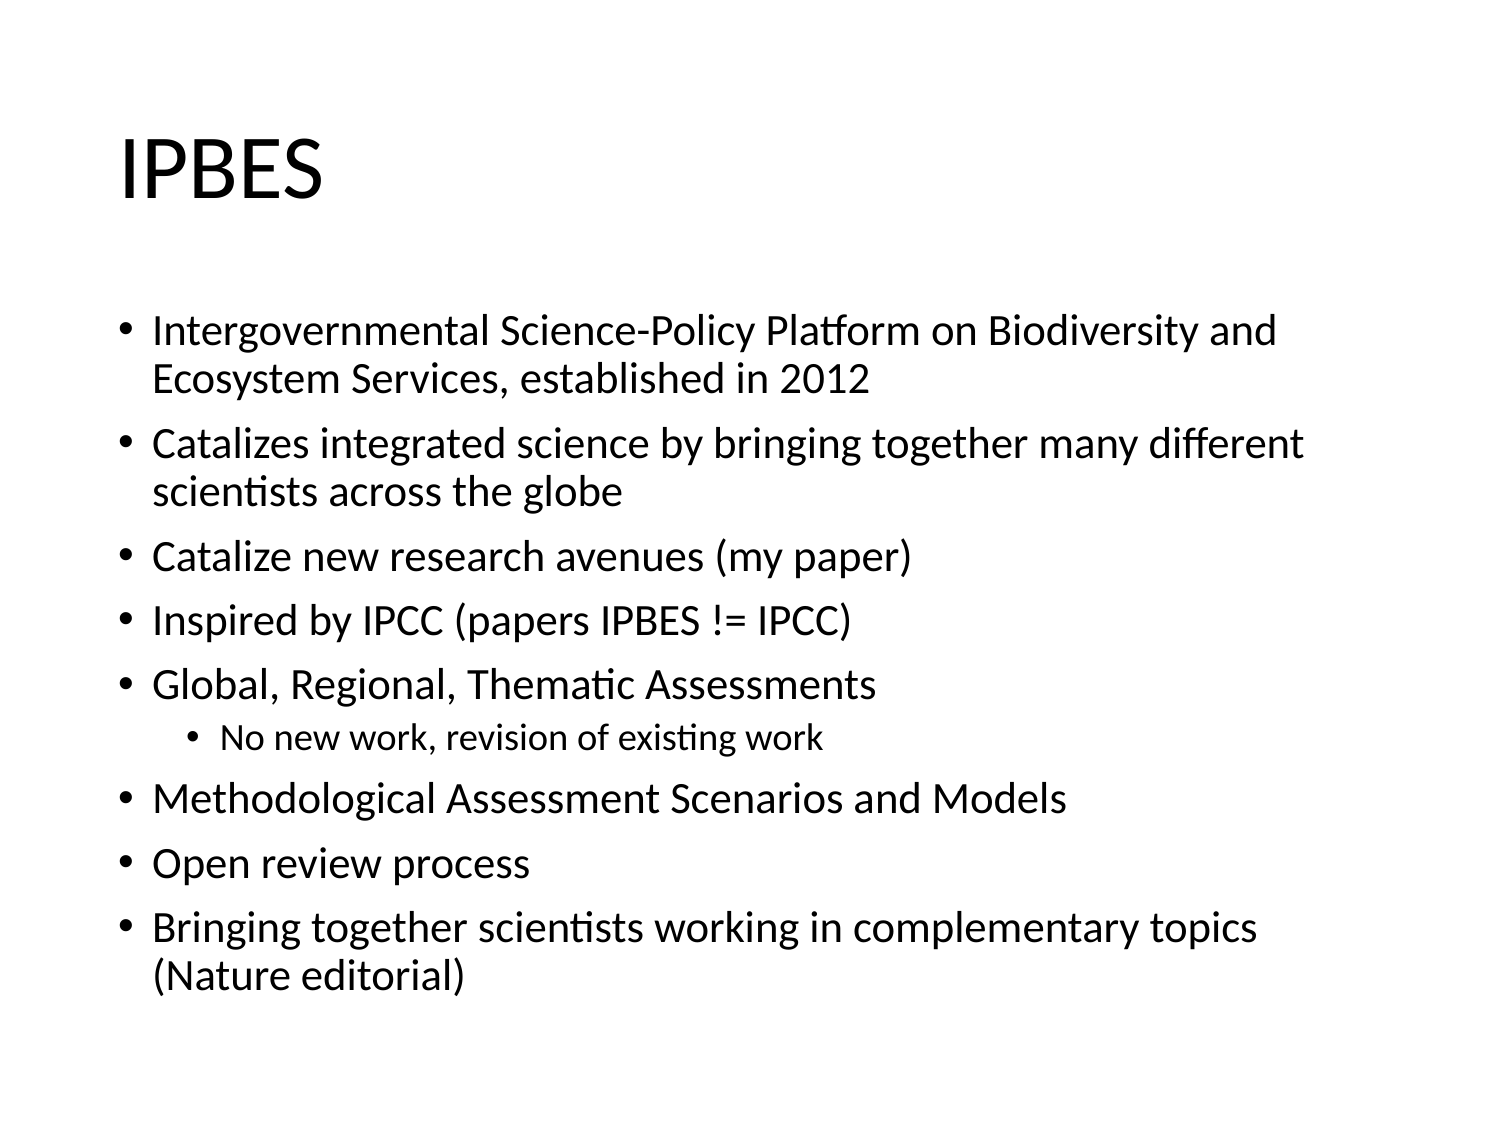

# IPBES
Intergovernmental Science-Policy Platform on Biodiversity and Ecosystem Services, established in 2012
Catalizes integrated science by bringing together many different scientists across the globe
Catalize new research avenues (my paper)
Inspired by IPCC (papers IPBES != IPCC)
Global, Regional, Thematic Assessments
No new work, revision of existing work
Methodological Assessment Scenarios and Models
Open review process
Bringing together scientists working in complementary topics (Nature editorial)